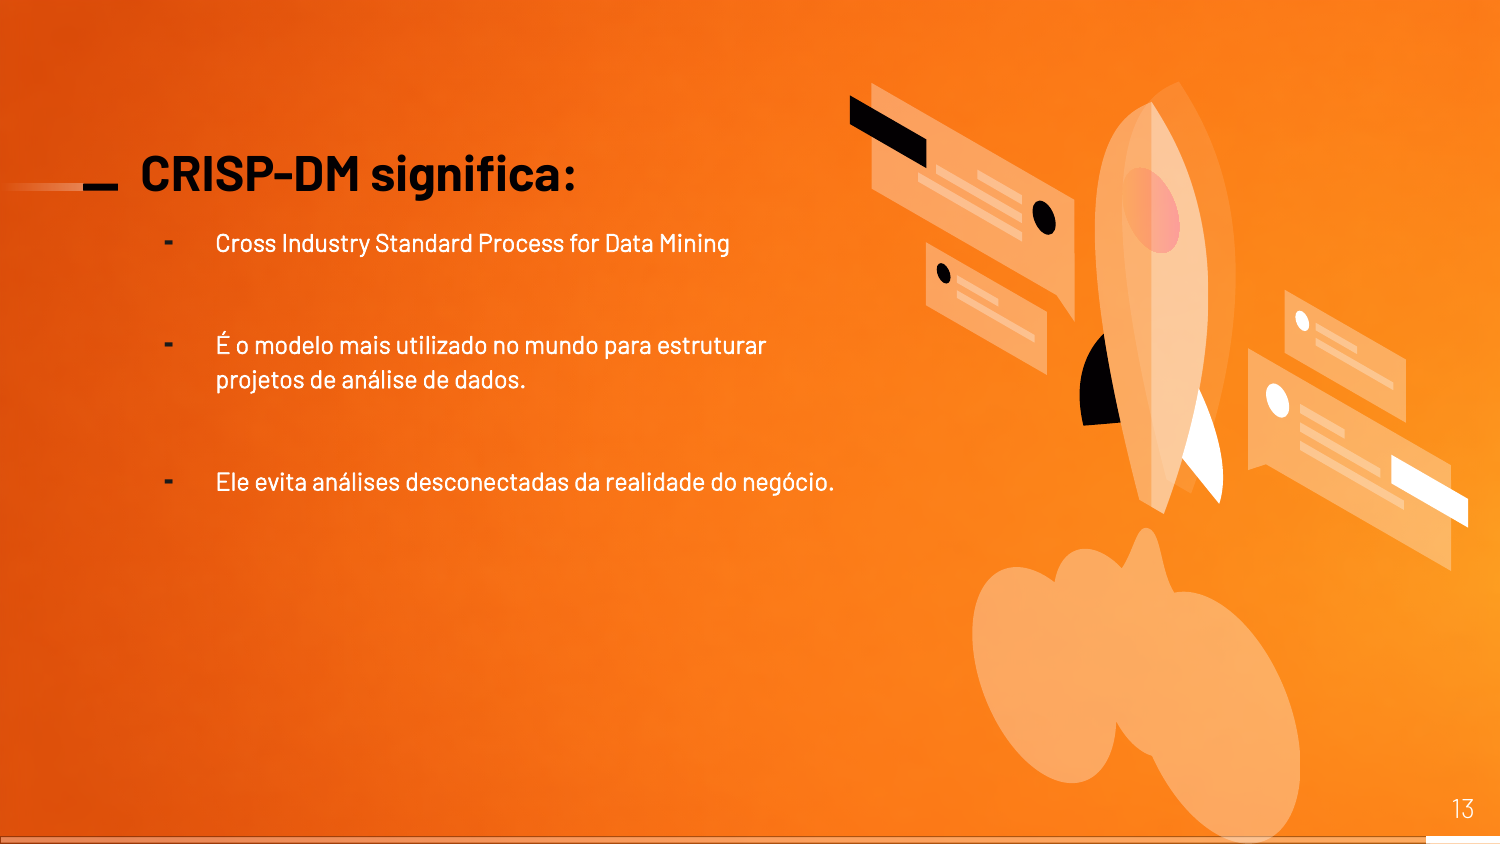

# CRISP-DM significa:
Cross Industry Standard Process for Data Mining

É o modelo mais utilizado no mundo para estruturar projetos de análise de dados.

Ele evita análises desconectadas da realidade do negócio.
13